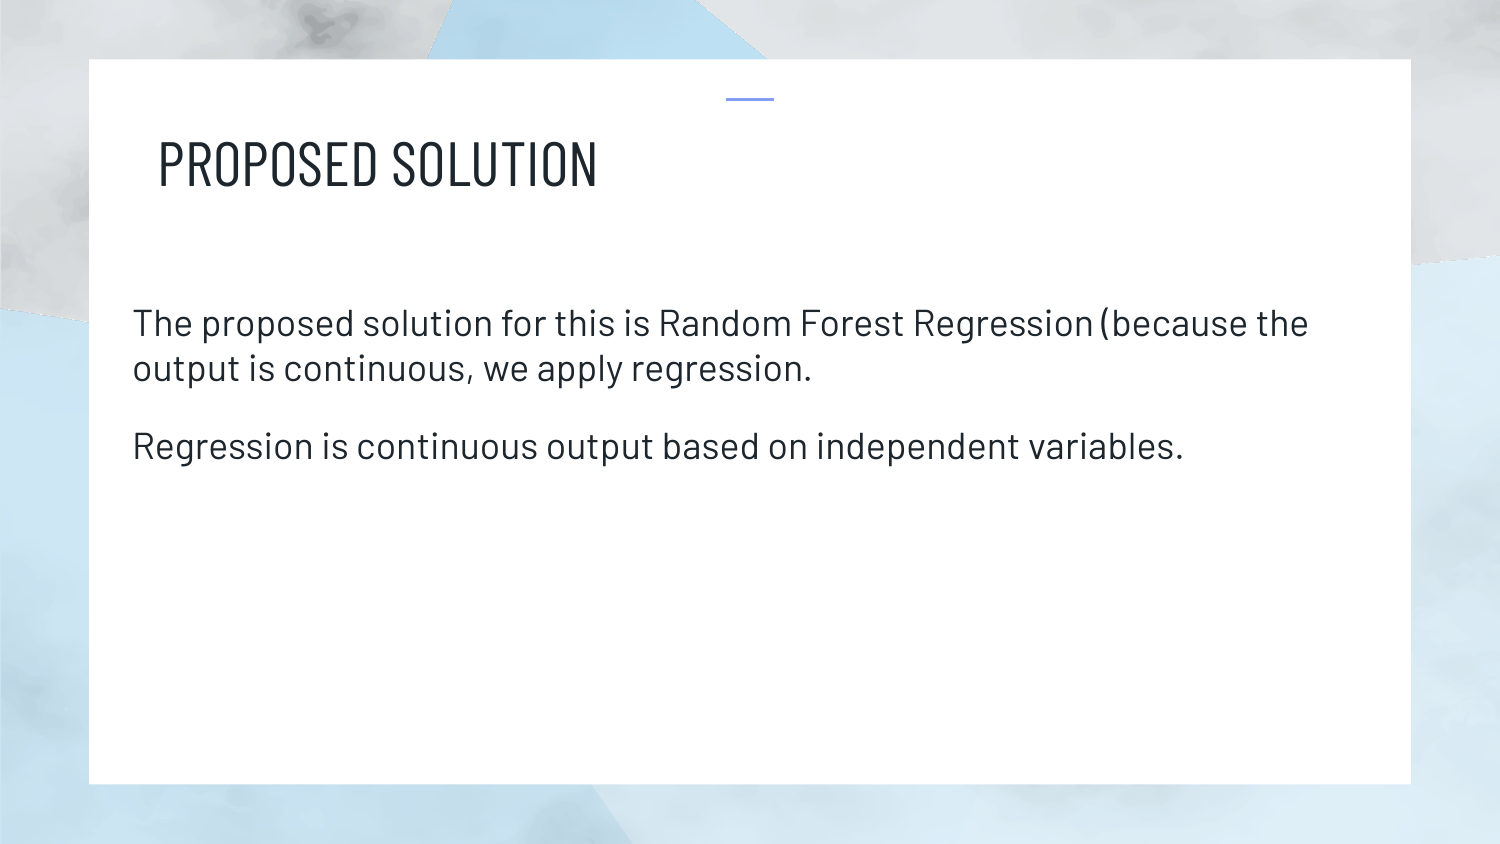

# PROPOSED SOLUTION
The proposed solution for this is Random Forest Regression (because the output is continuous, we apply regression.
Regression is continuous output based on independent variables.